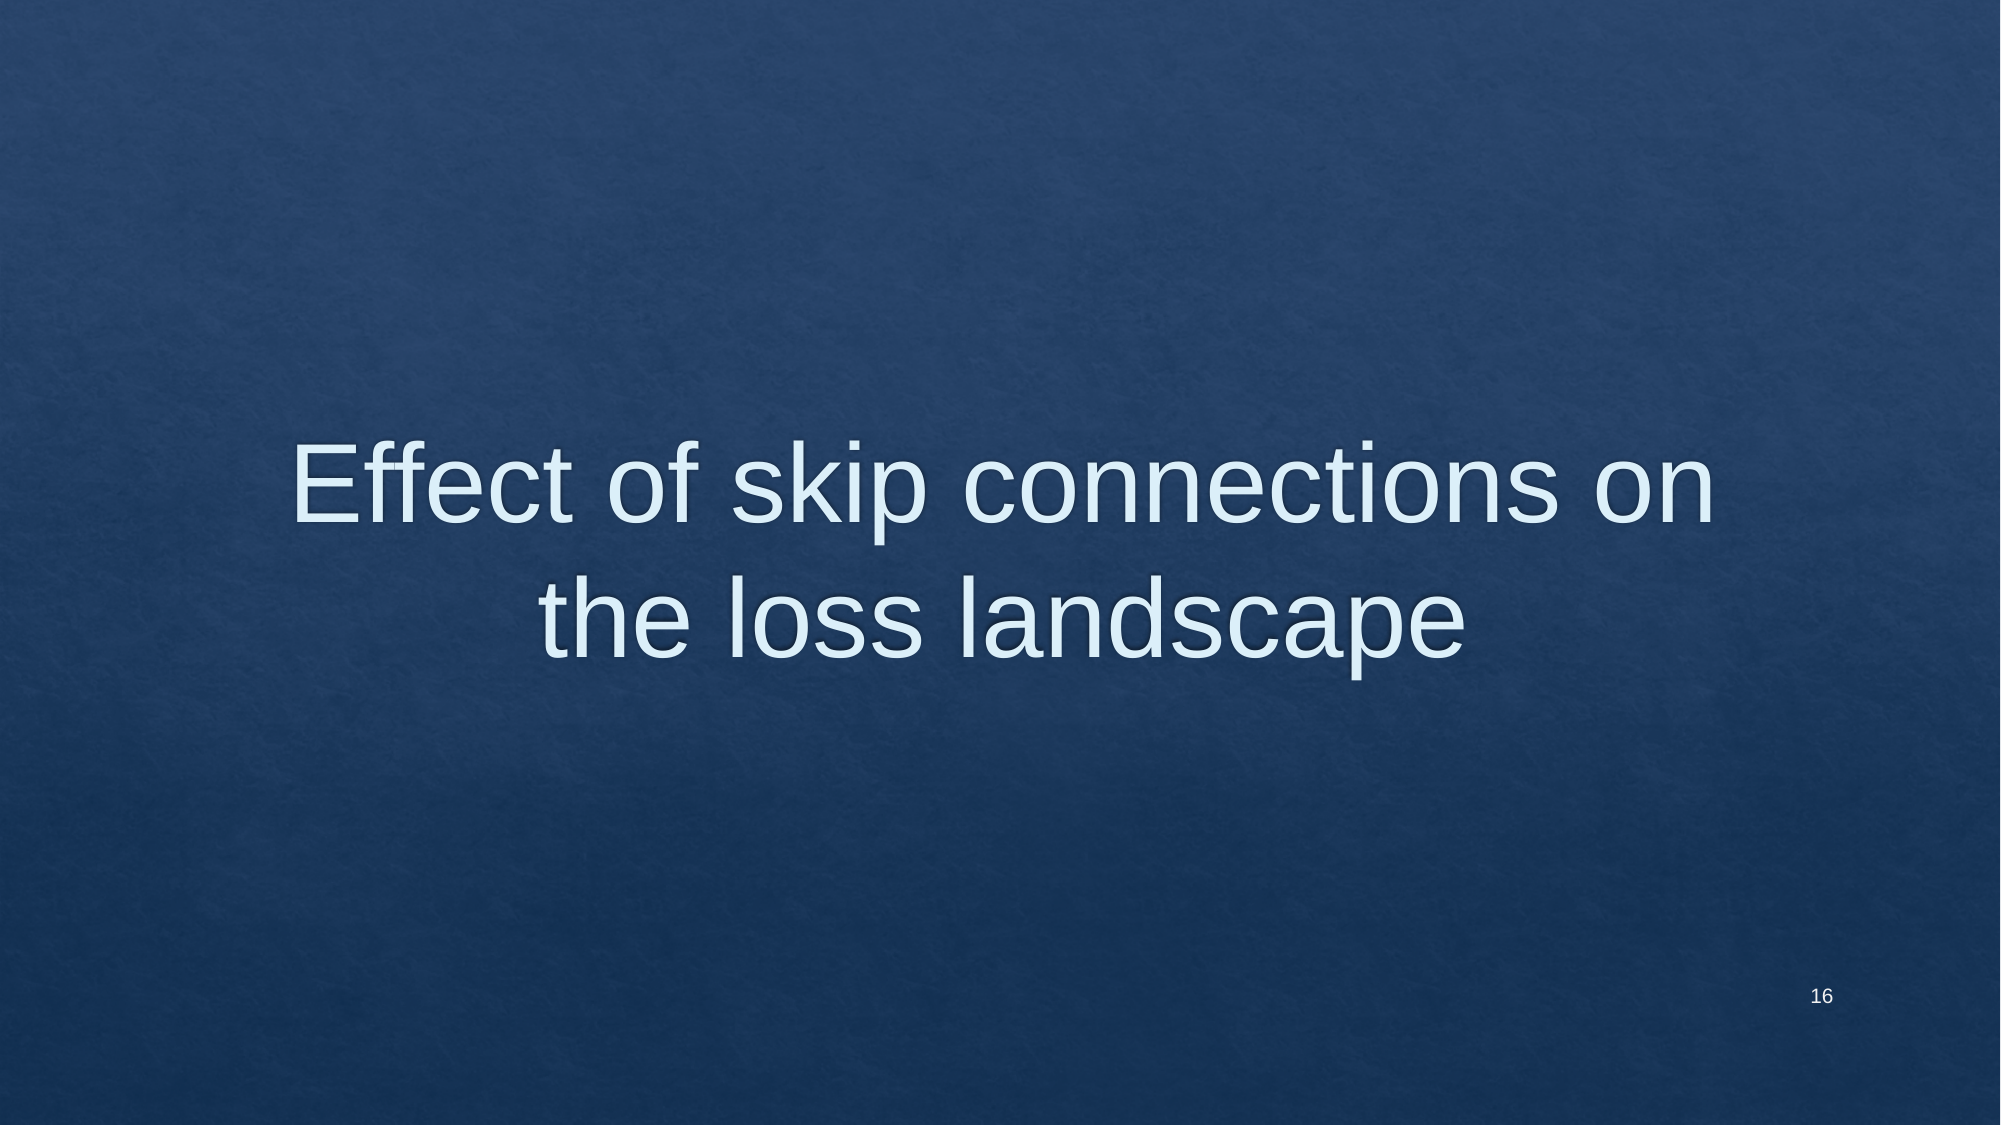

# Effect of skip connections on the loss landscape
16